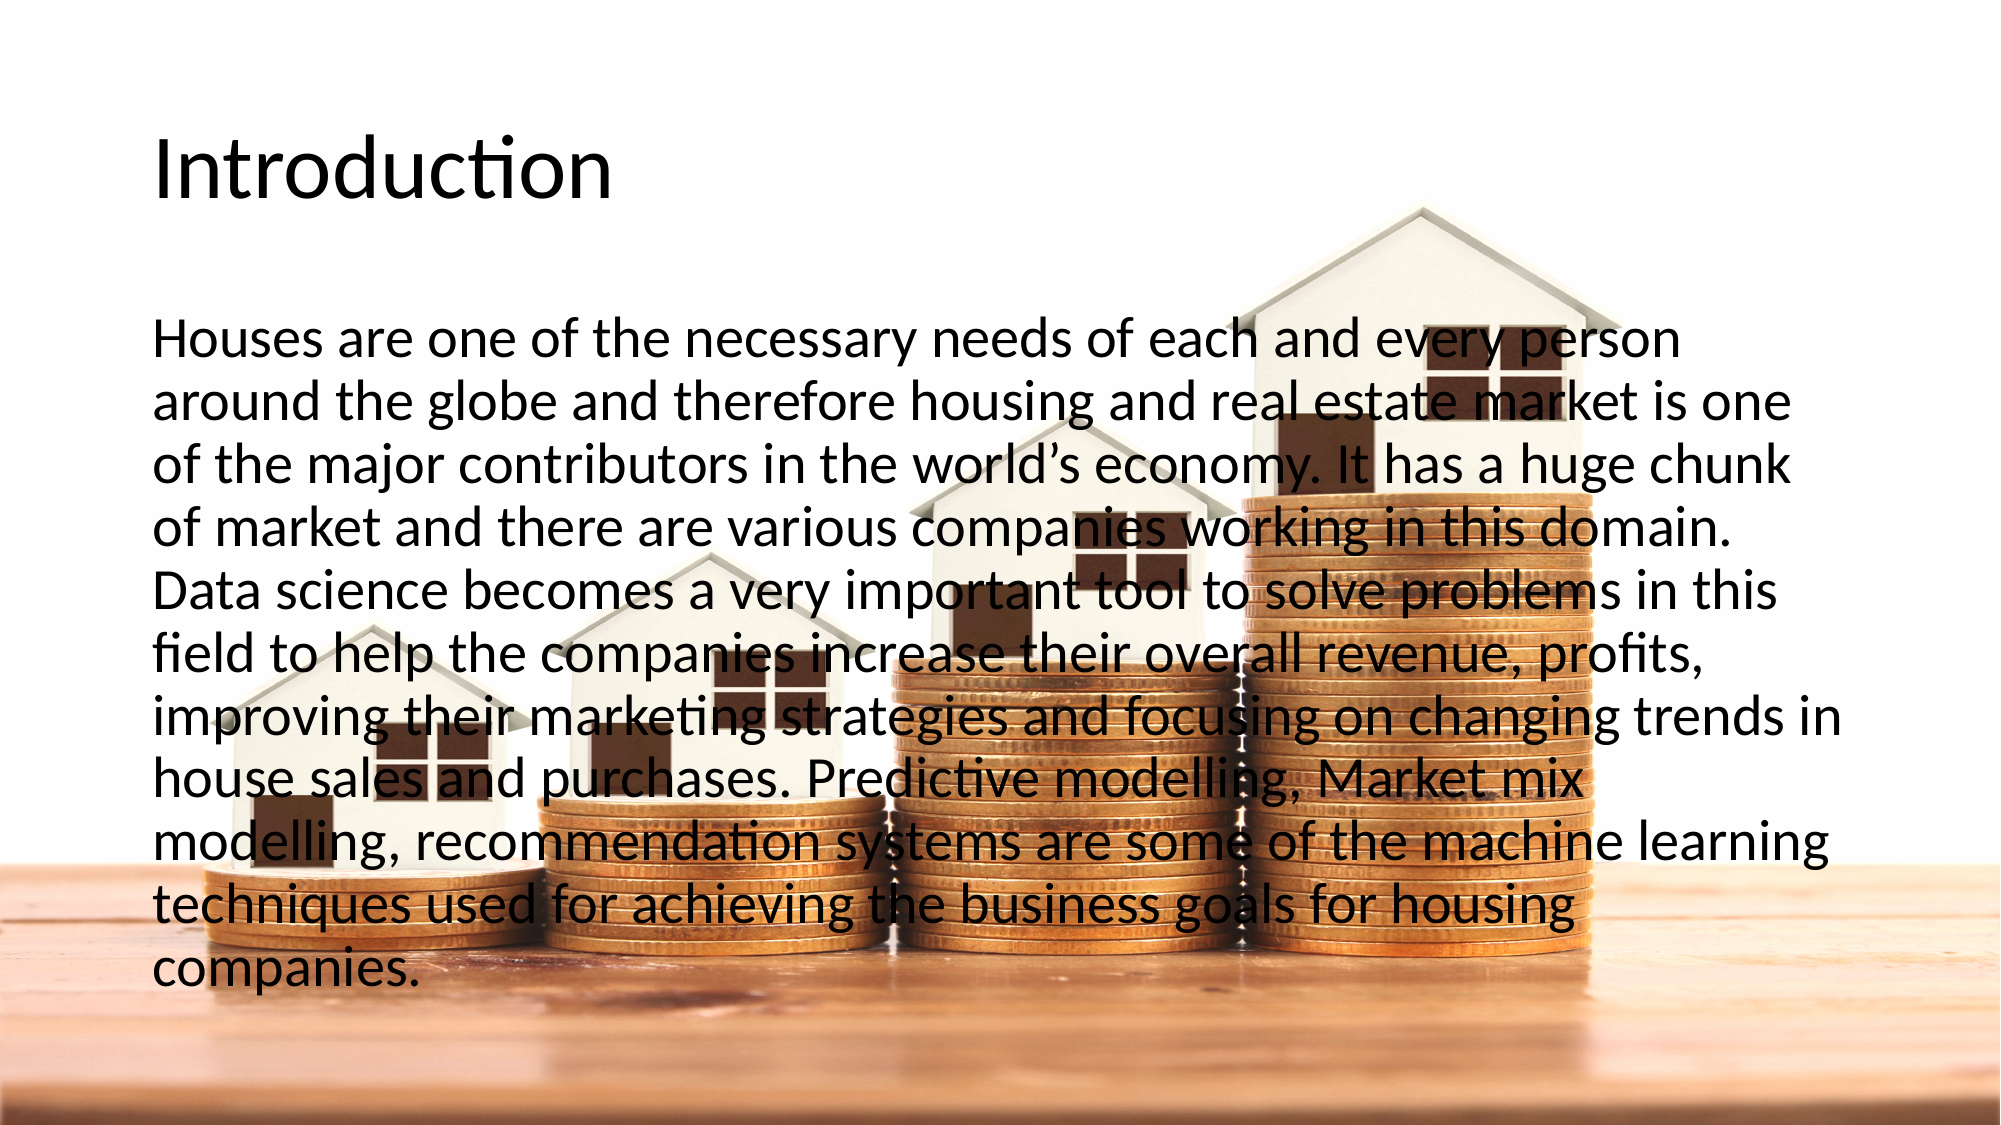

# Introduction
Houses are one of the necessary needs of each and every person around the globe and therefore housing and real estate market is one of the major contributors in the world’s economy. It has a huge chunk of market and there are various companies working in this domain. Data science becomes a very important tool to solve problems in this field to help the companies increase their overall revenue, profits, improving their marketing strategies and focusing on changing trends in house sales and purchases. Predictive modelling, Market mix modelling, recommendation systems are some of the machine learning techniques used for achieving the business goals for housing companies.